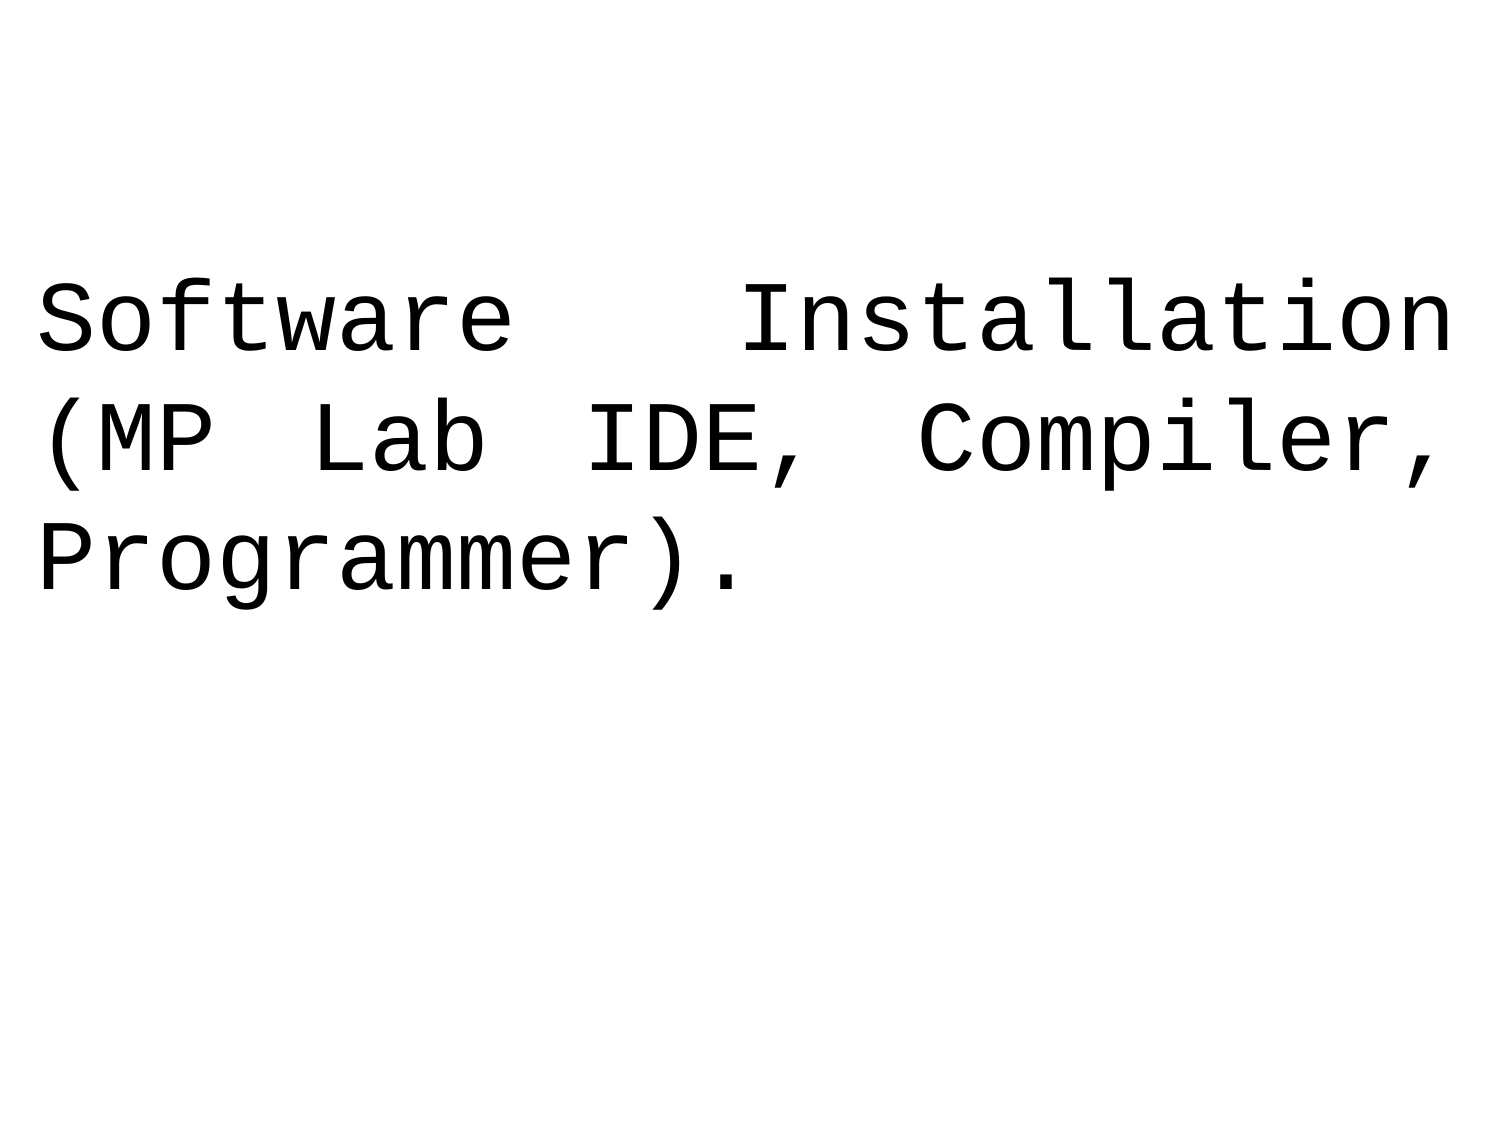

#
Software Installation (MP Lab IDE, Compiler, Programmer).